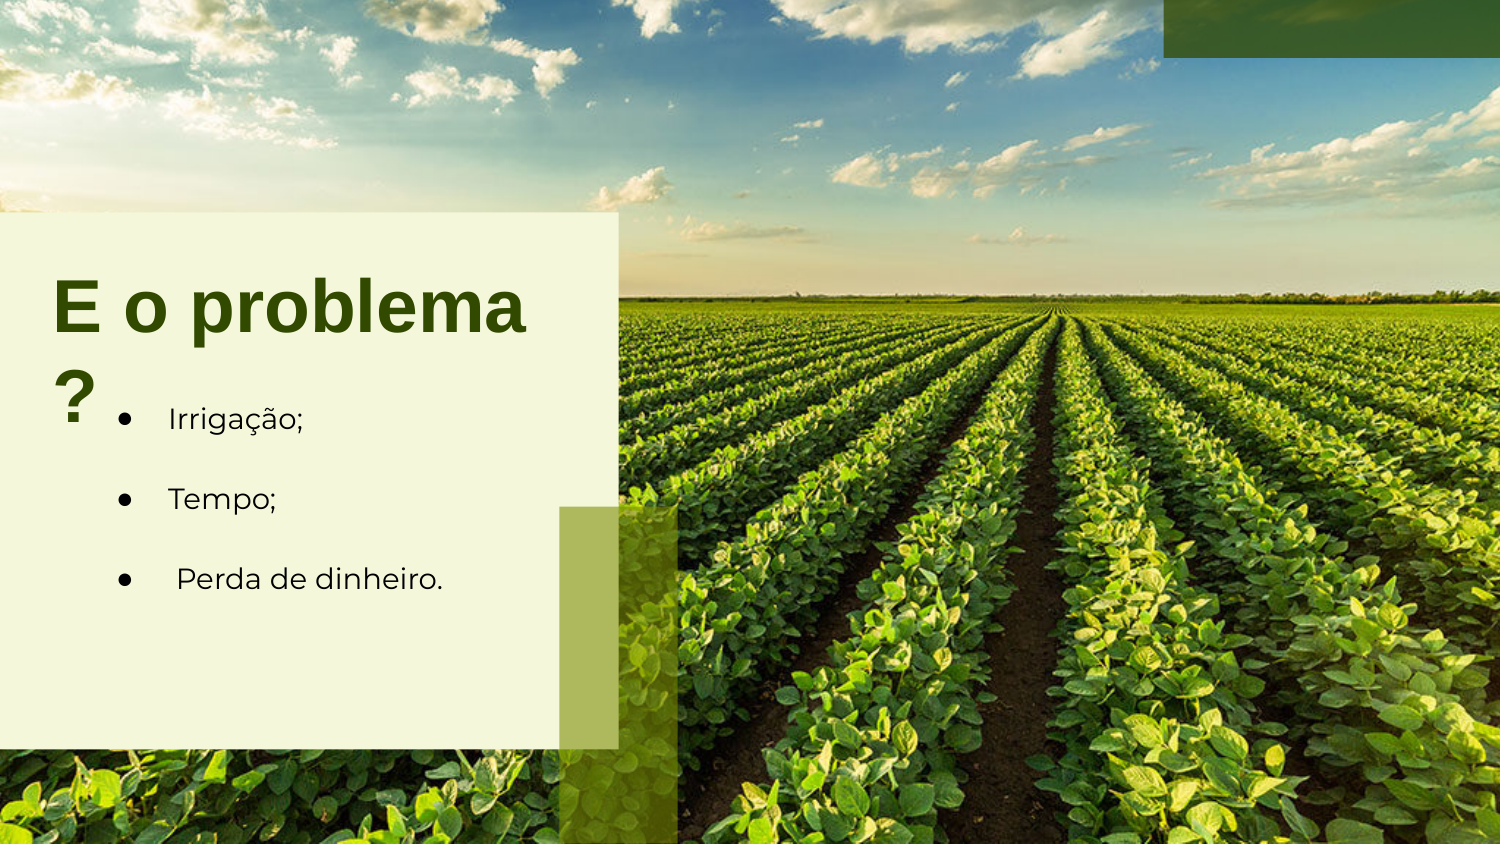

# E o problema ?
Irrigação;

Tempo;

 Perda de dinheiro.